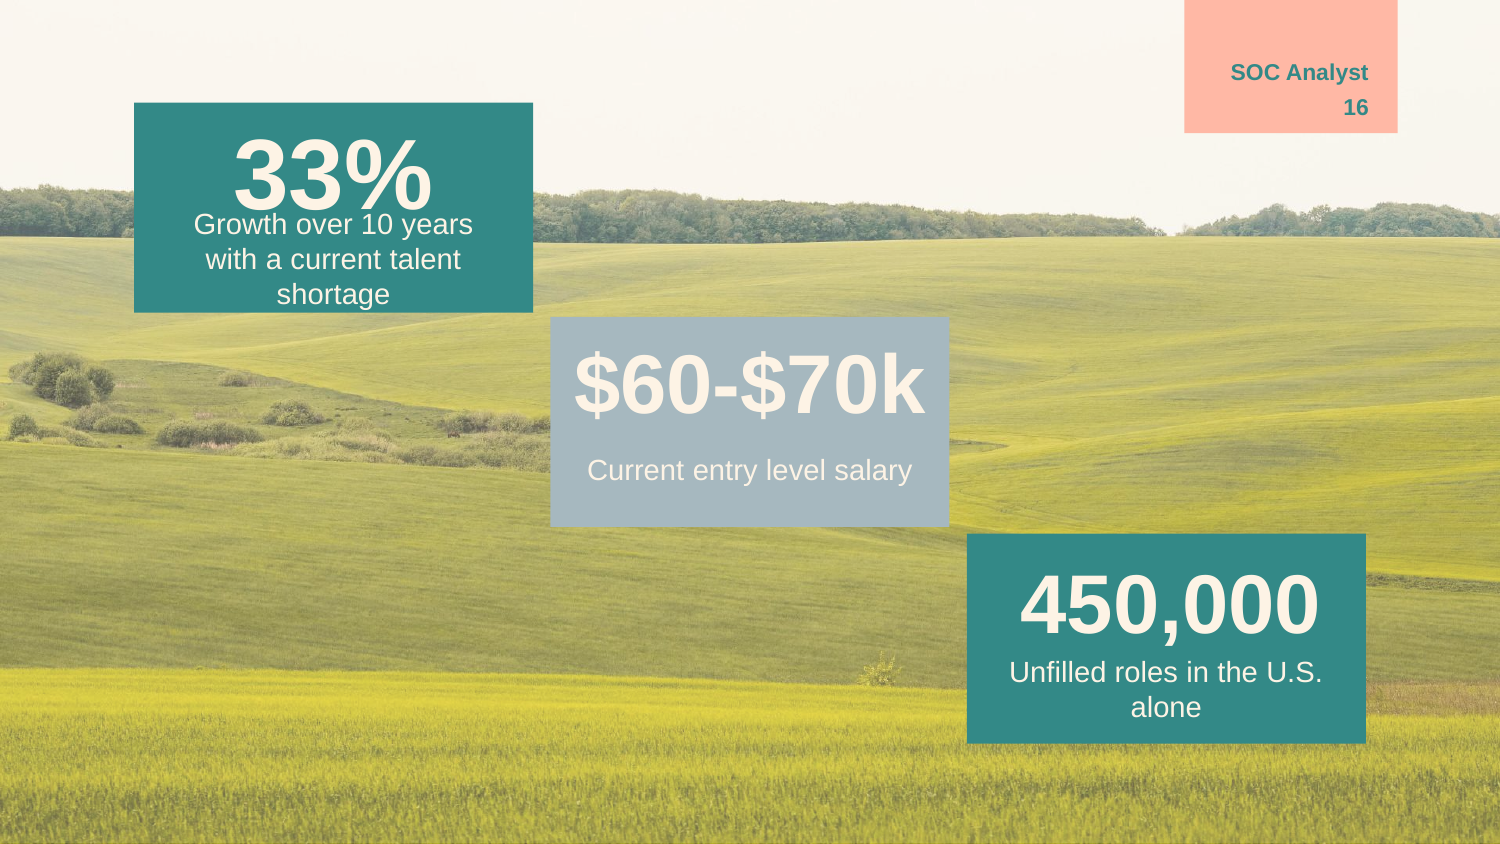

SOC Analyst
16
# 33%
Growth over 10 years with a current talent shortage
$60-$70k
Current entry level salary
450,000
Unfilled roles in the U.S. alone